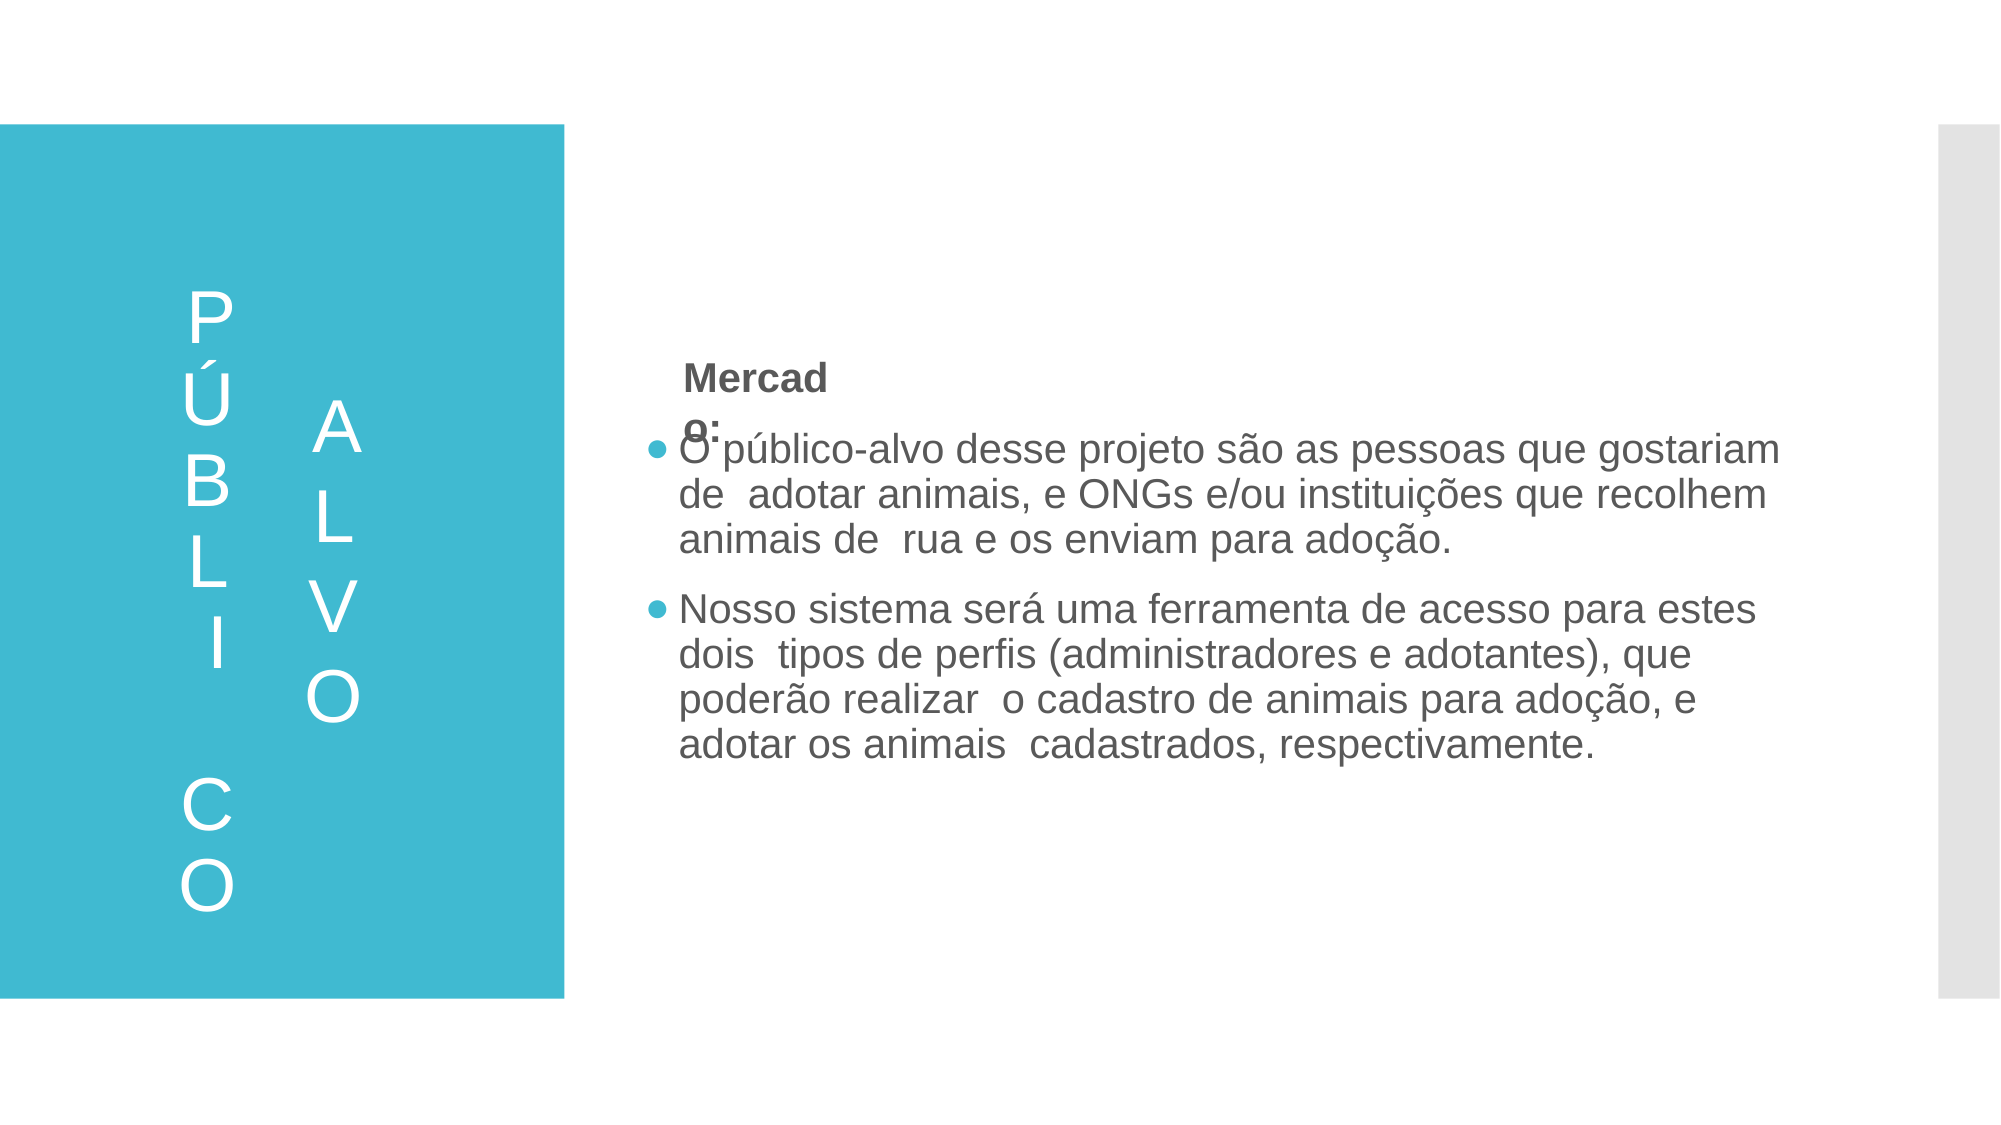

P Ú B L  I  C O
Mercado:
A L V O
O público-alvo desse projeto são as pessoas que gostariam de  adotar animais, e ONGs e/ou instituições que recolhem animais de  rua e os enviam para adoção.
Nosso sistema será uma ferramenta de acesso para estes dois  tipos de perﬁs (administradores e adotantes), que poderão realizar  o cadastro de animais para adoção, e adotar os animais  cadastrados, respectivamente.